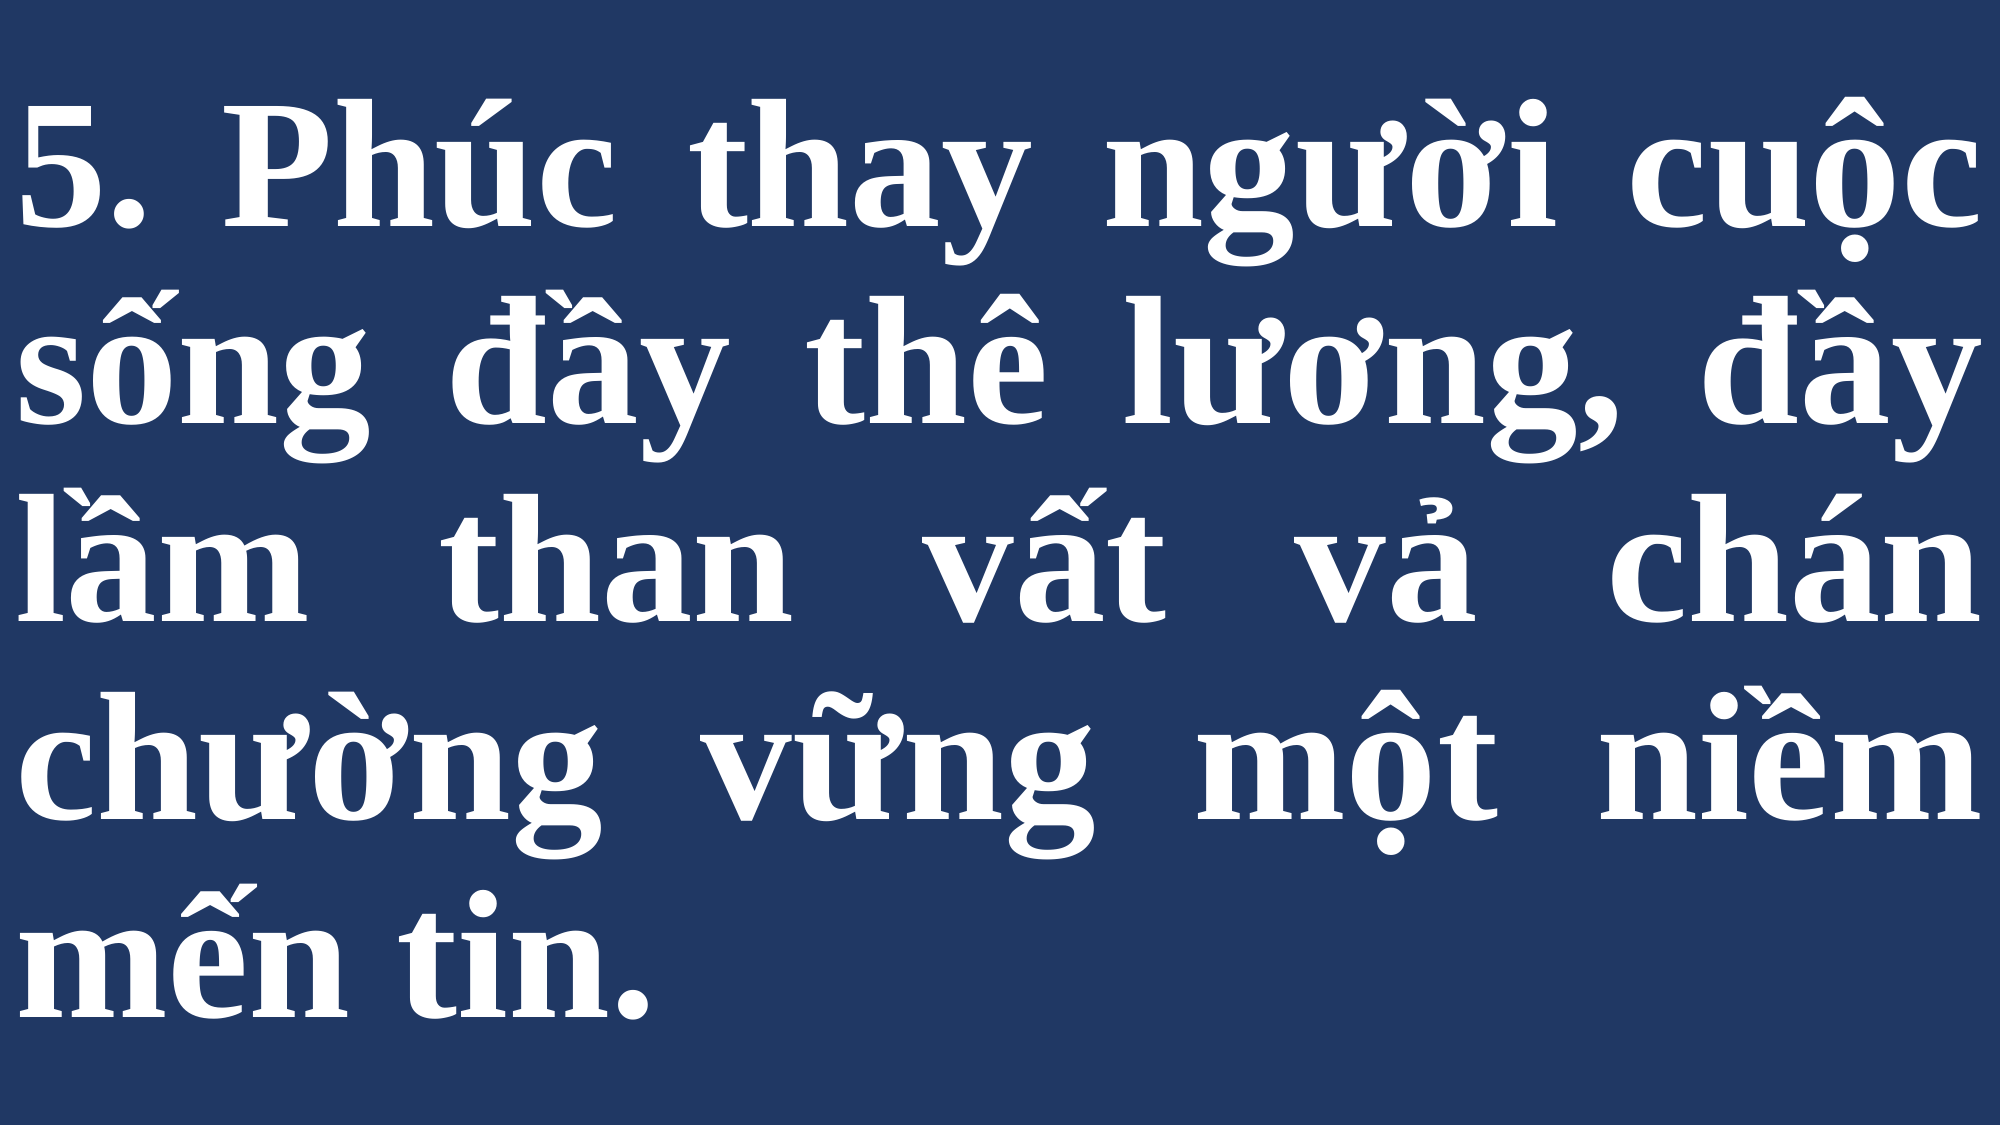

# 5. Phúc thay người cuộc sống đầy thê lương, đầy lầm than vất vả chán chường vững một niềm mến tin.